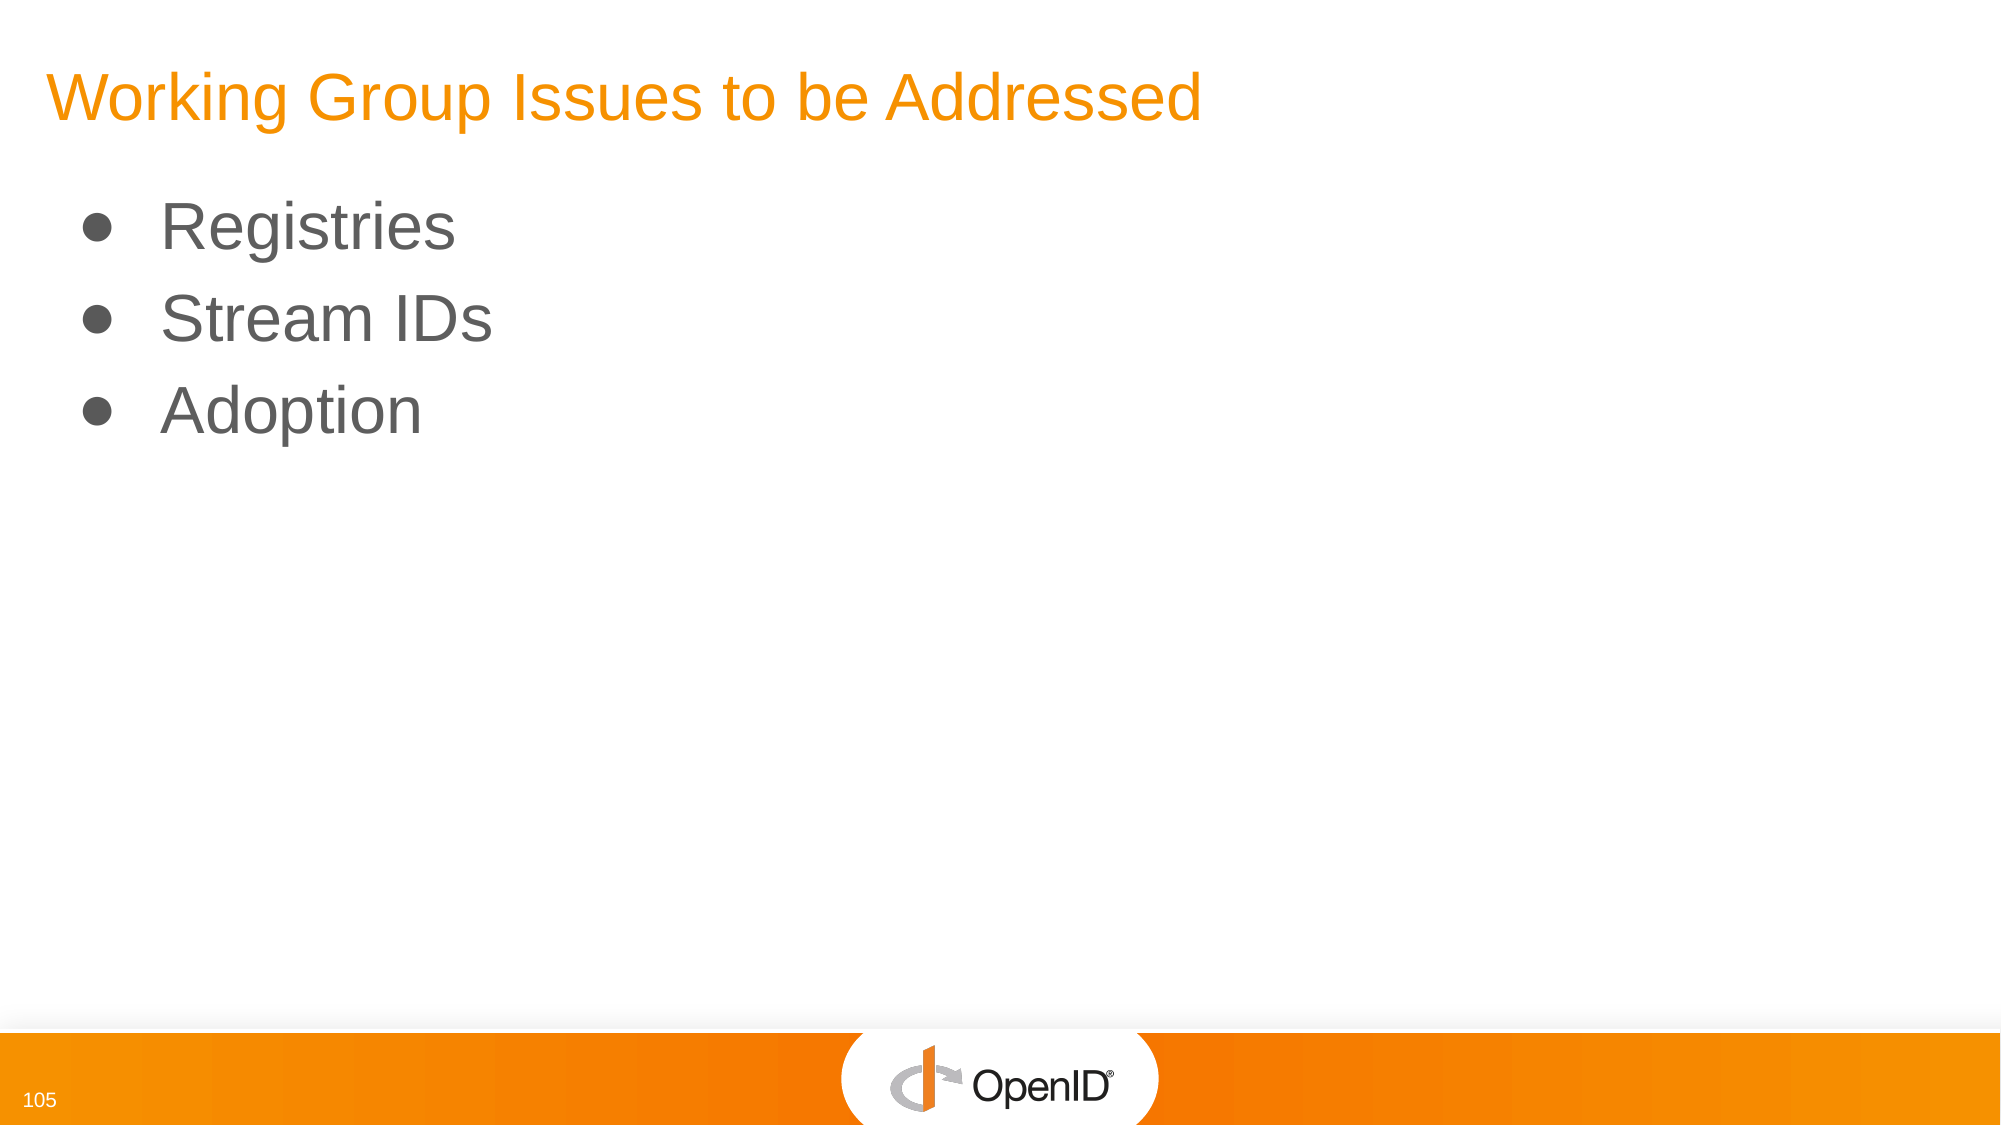

# Working Group Issues to be Addressed
Registries
Stream IDs
Adoption